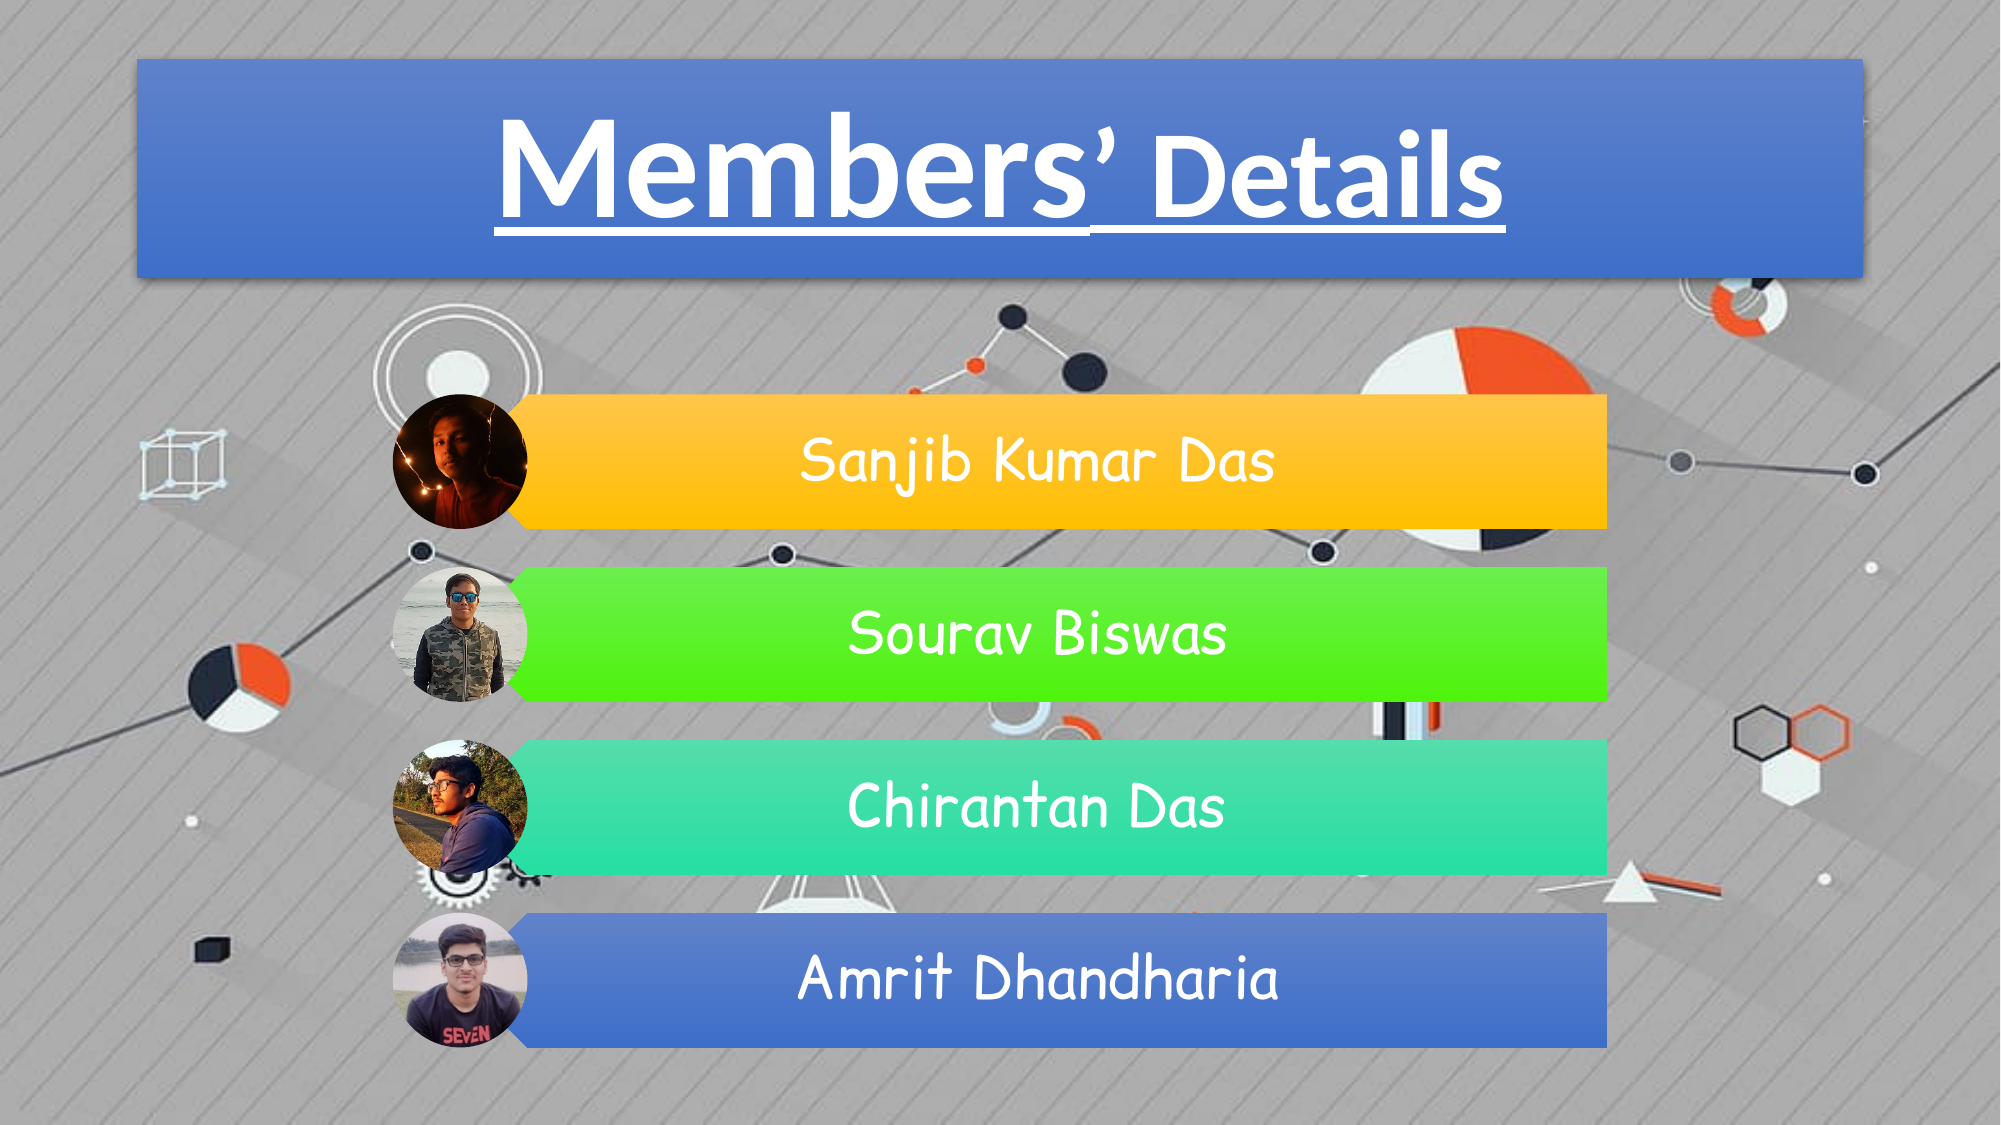

# Members’ Details
Sanjib Kumar Das
Sourav Biswas
Chirantan Das
Amrit Dhandharia